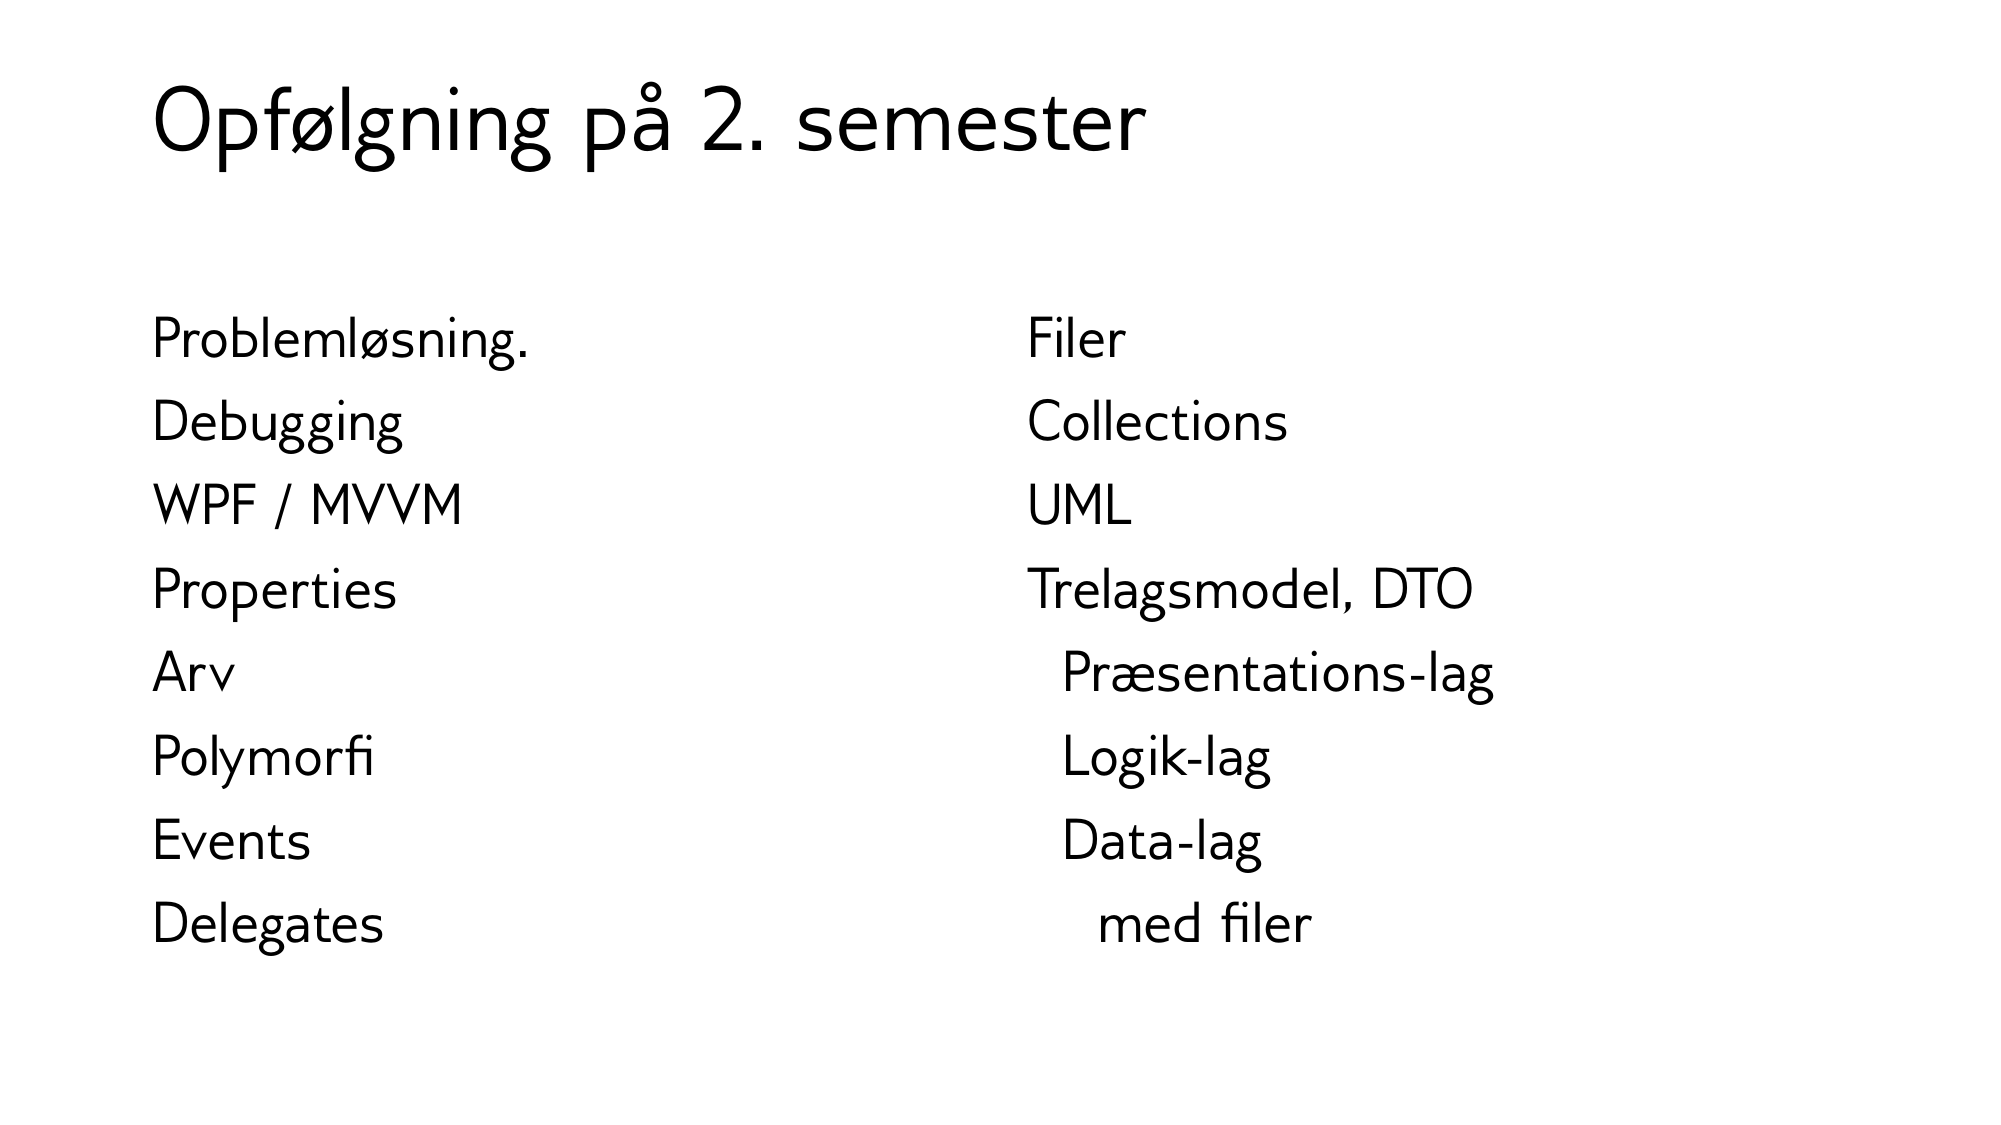

Opfølgning på 2. semester
Problemløsning.
Debugging
WPF / MVVM
Properties
Arv
Polymorfi
Events
Delegates
Filer
Collections
UML
Trelagsmodel, DTO
  Præsentations-lag
  Logik-lag
  Data-lag
    med filer